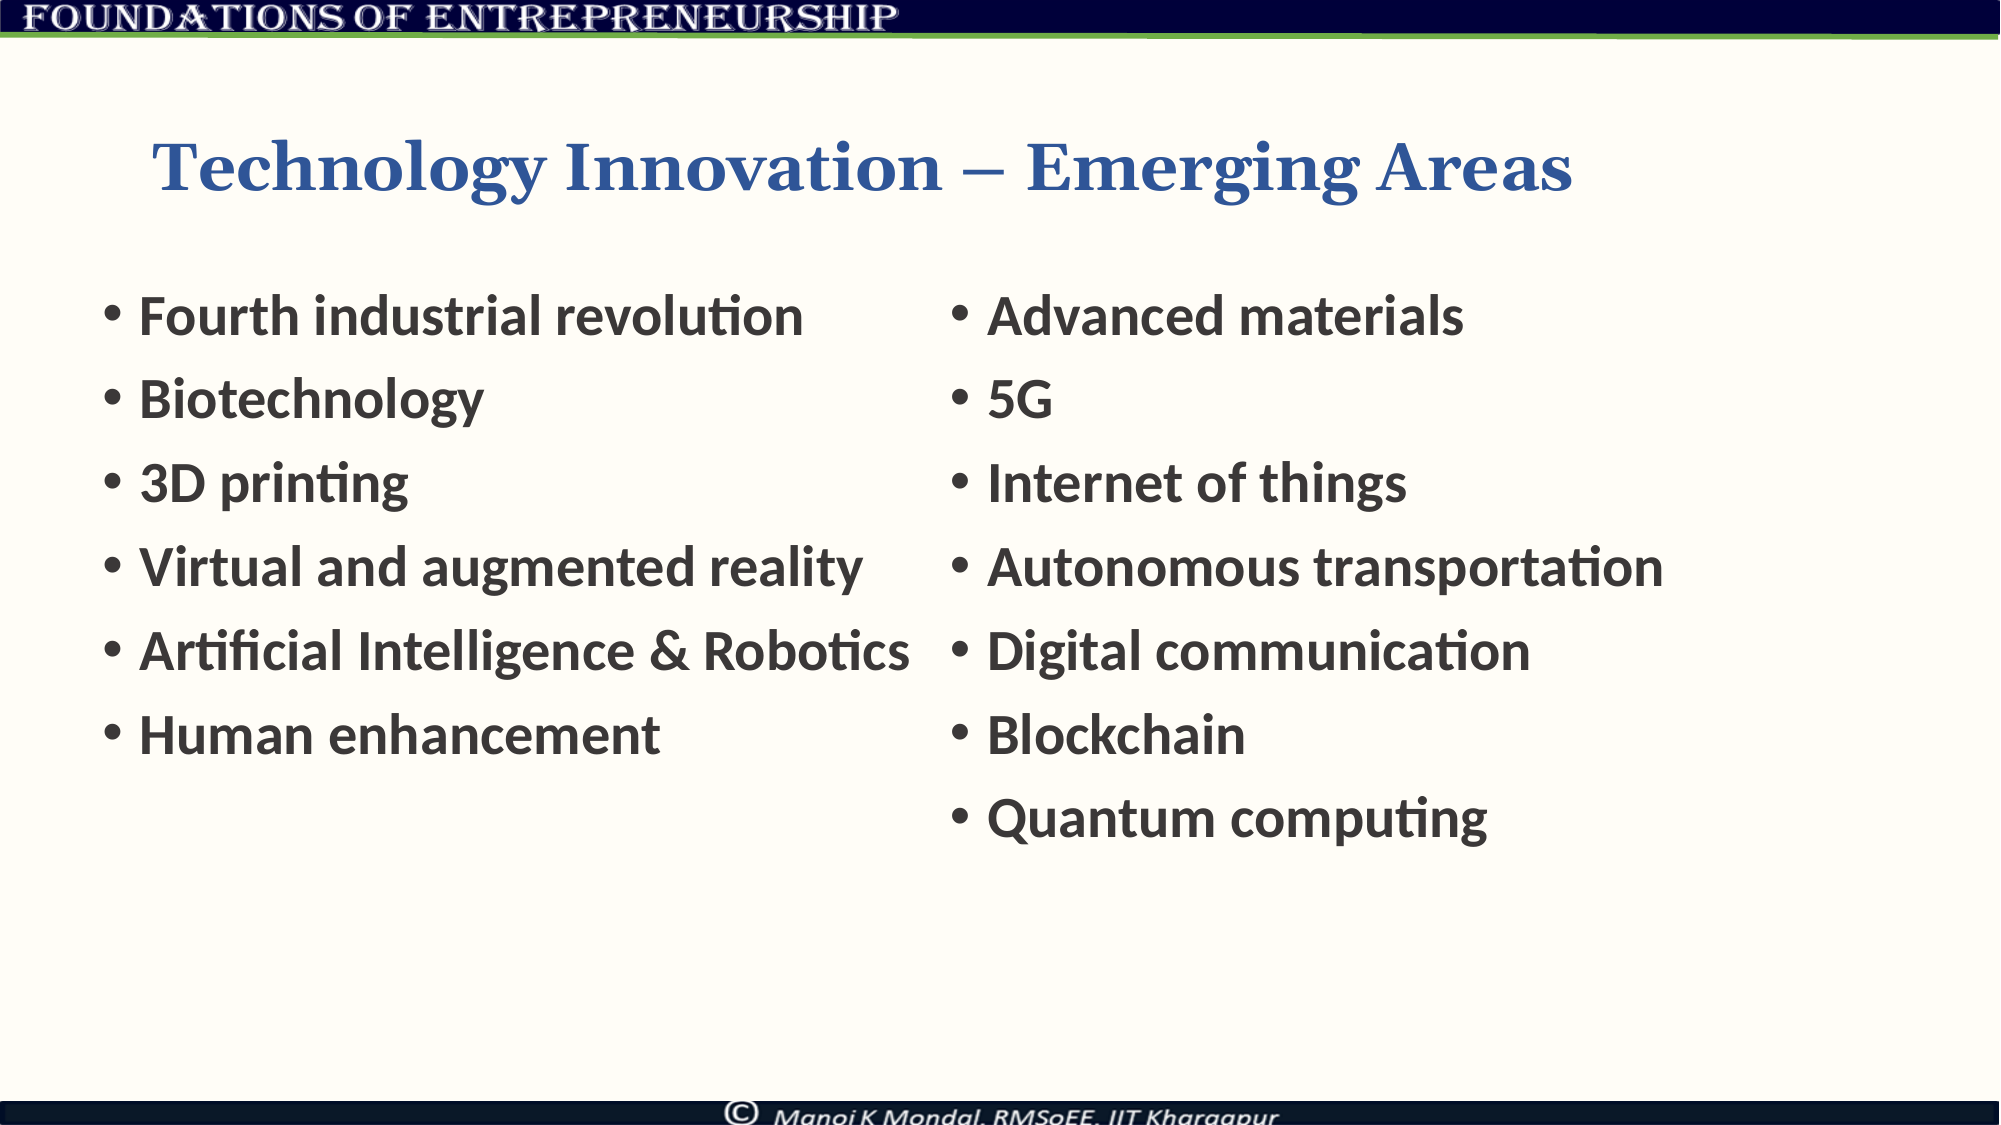

# Technology Innovation – Emerging Areas
Fourth industrial revolution
Biotechnology
3D printing
Virtual and augmented reality
Artificial Intelligence & Robotics
Human enhancement

Advanced materials
5G
Internet of things
Autonomous transportation
Digital communication
Blockchain
Quantum computing